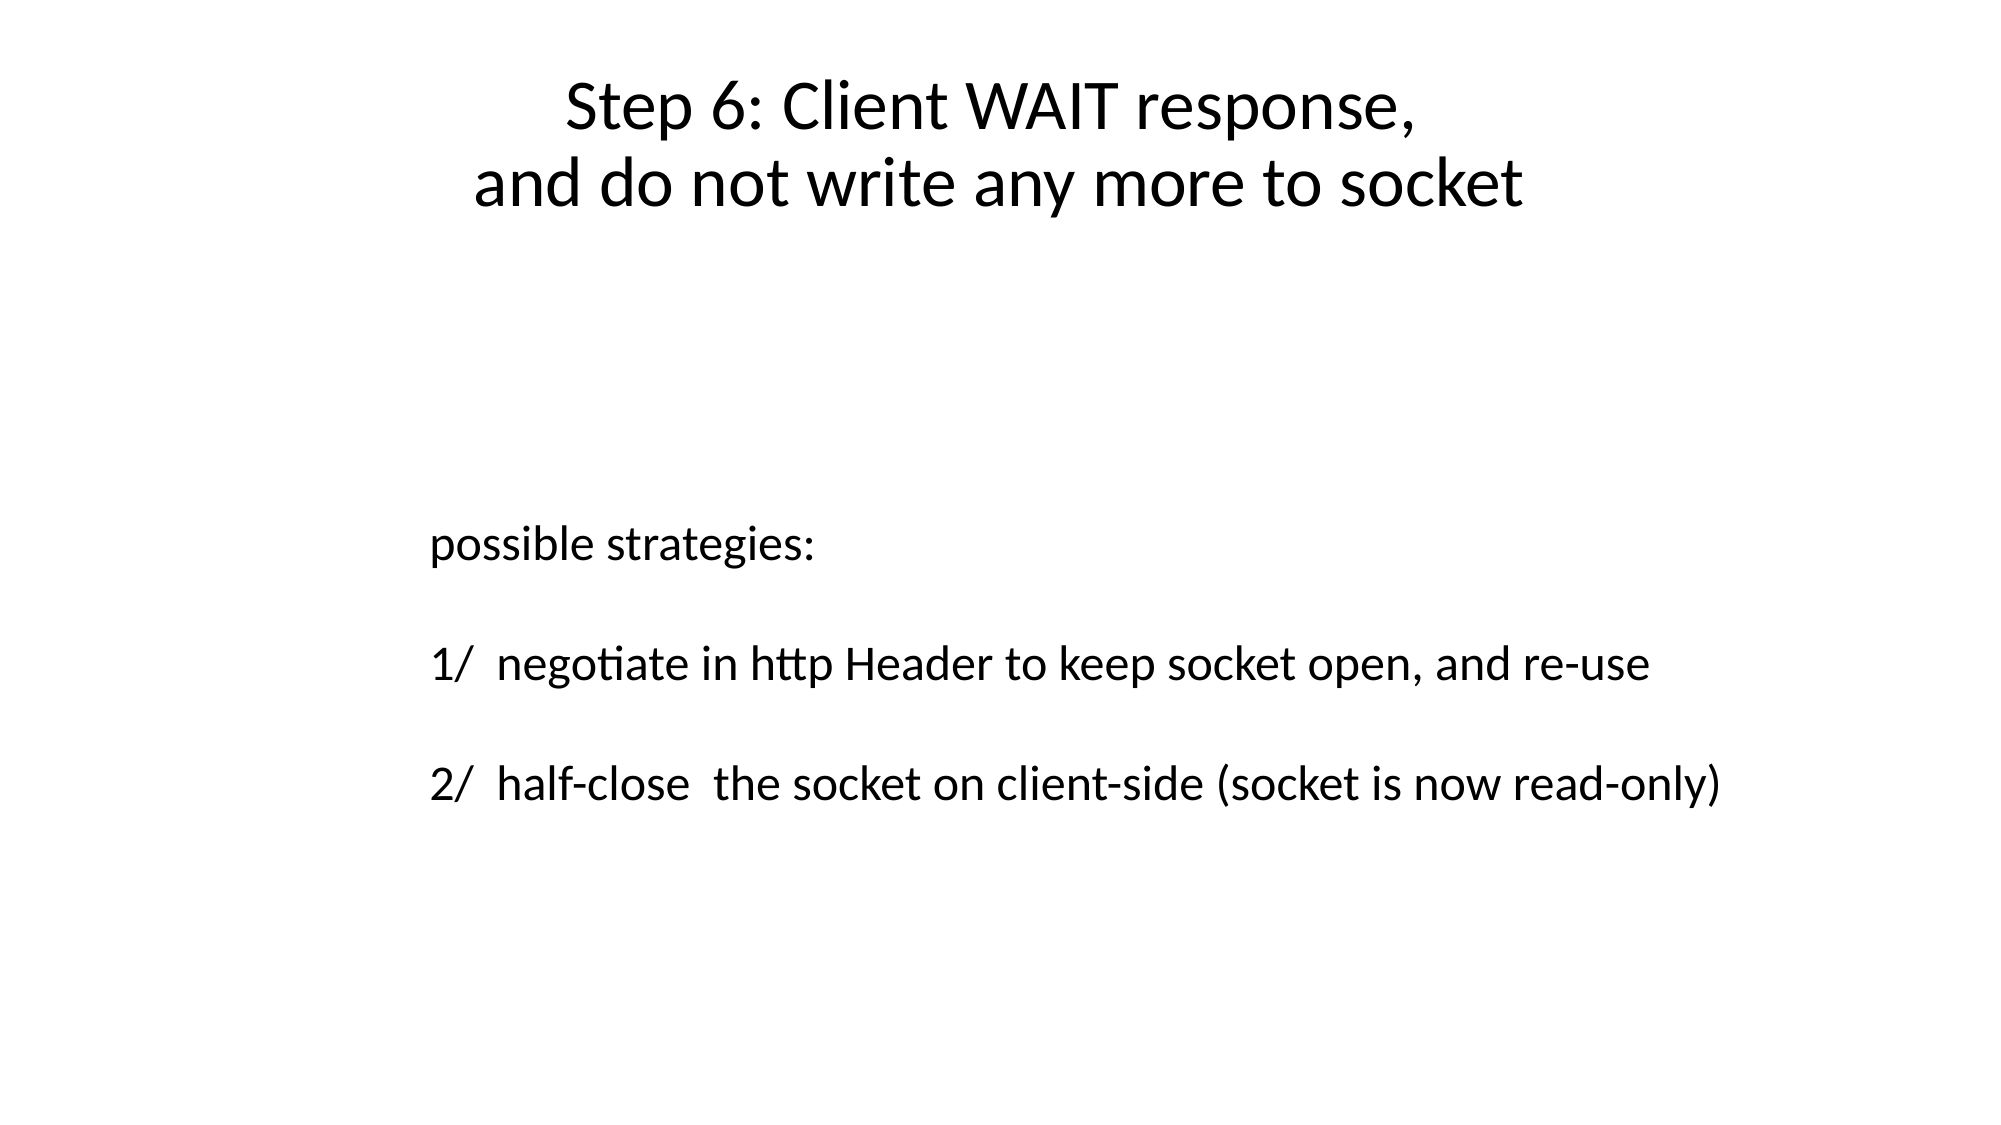

# Step 6: Client WAIT response, and do not write any more to socket
possible strategies:

1/  negotiate in http Header to keep socket open, and re-use

2/  half-close  the socket on client-side (socket is now read-only)